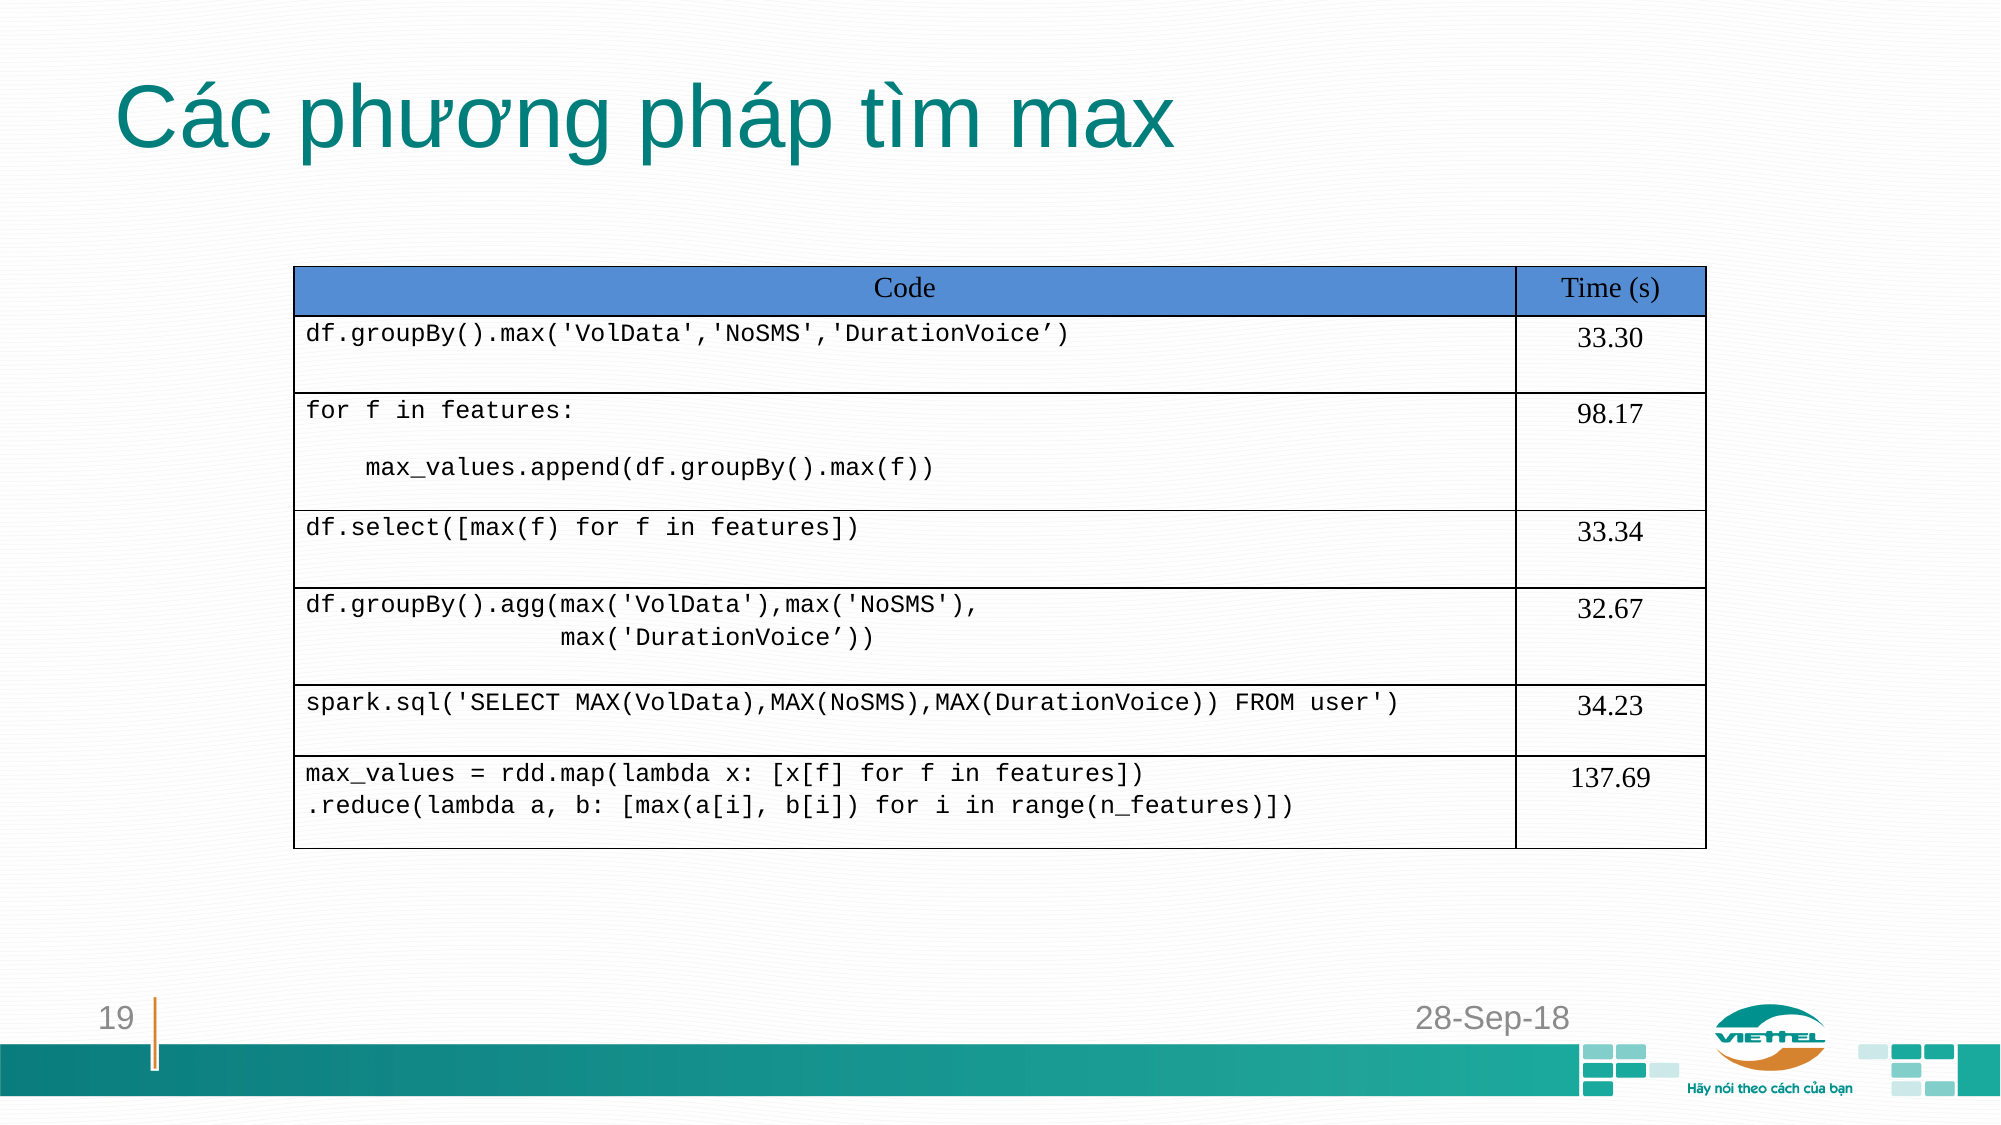

# Các phương pháp tìm max
| Code | Time (s) |
| --- | --- |
| df.groupBy().max('VolData','NoSMS','DurationVoice’) | 33.30 |
| for f in features: max\_values.append(df.groupBy().max(f)) | 98.17 |
| df.select([max(f) for f in features]) | 33.34 |
| df.groupBy().agg(max('VolData'),max('NoSMS'), max('DurationVoice’)) | 32.67 |
| spark.sql('SELECT MAX(VolData),MAX(NoSMS),MAX(DurationVoice)) FROM user') | 34.23 |
| max\_values = rdd.map(lambda x: [x[f] for f in features]) .reduce(lambda a, b: [max(a[i], b[i]) for i in range(n\_features)]) | 137.69 |
19
28-Sep-18